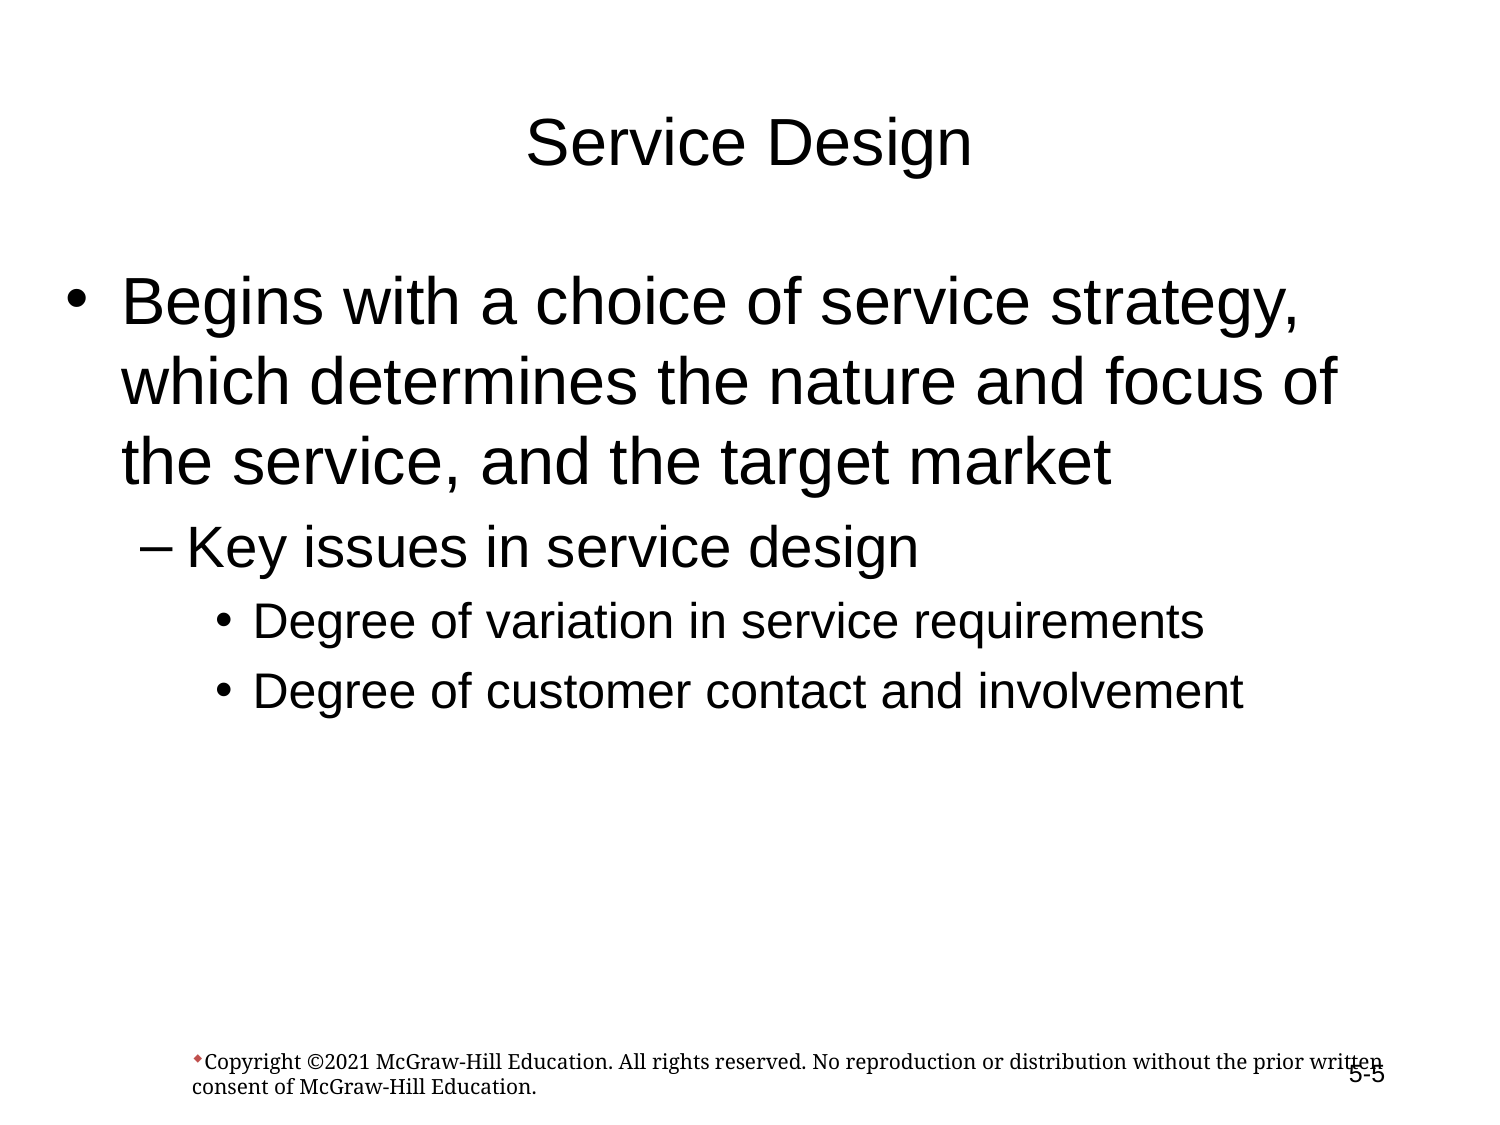

# Service Design
Begins with a choice of service strategy, which determines the nature and focus of the service, and the target market
Key issues in service design
Degree of variation in service requirements
Degree of customer contact and involvement
Copyright ©2021 McGraw-Hill Education. All rights reserved. No reproduction or distribution without the prior written consent of McGraw-Hill Education.